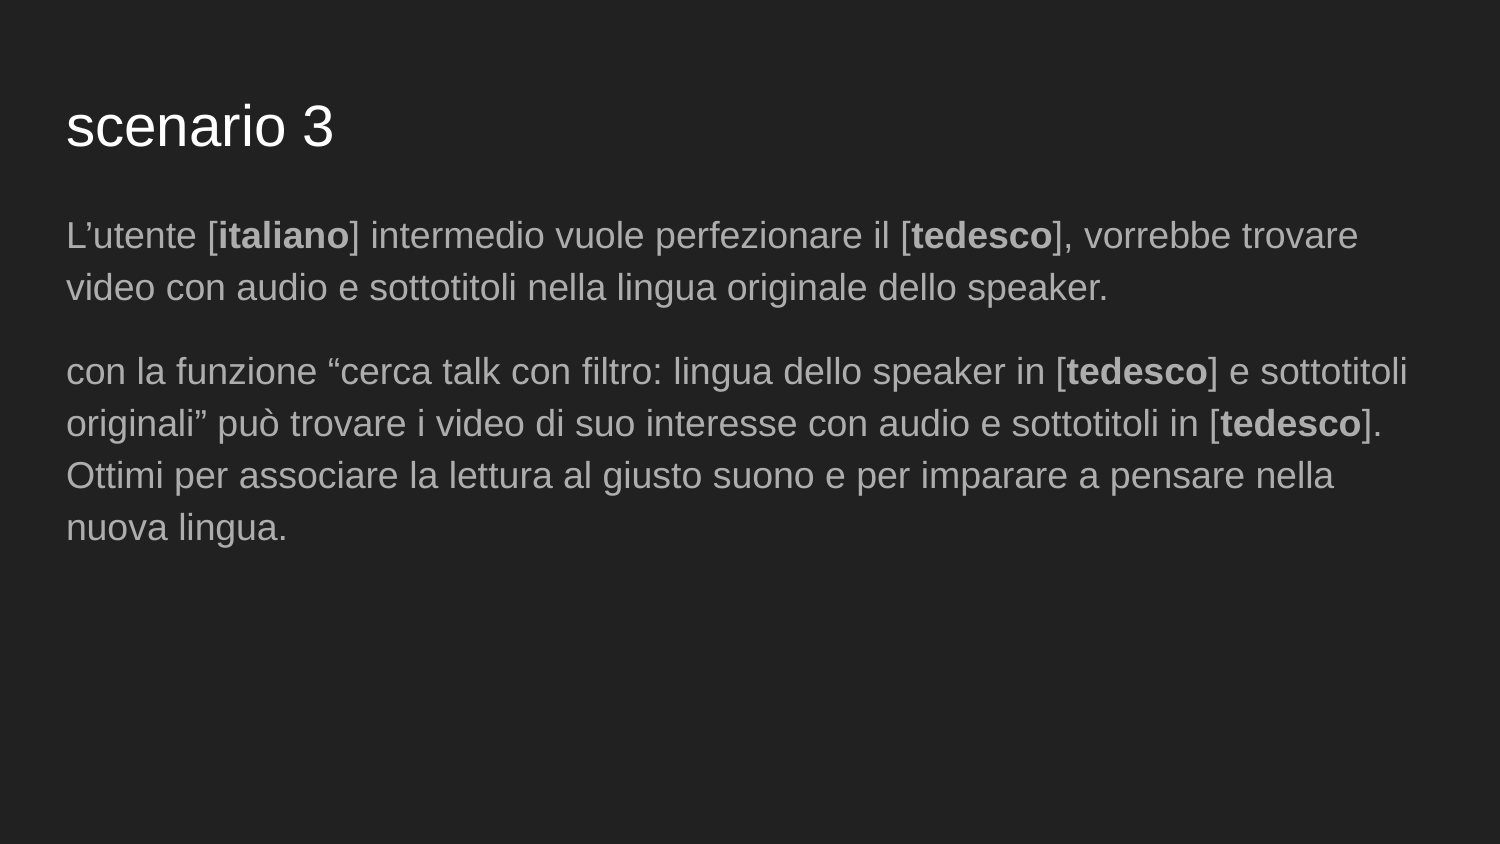

# scenario 3
L’utente [italiano] intermedio vuole perfezionare il [tedesco], vorrebbe trovare video con audio e sottotitoli nella lingua originale dello speaker.
con la funzione “cerca talk con filtro: lingua dello speaker in [tedesco] e sottotitoli originali” può trovare i video di suo interesse con audio e sottotitoli in [tedesco]. Ottimi per associare la lettura al giusto suono e per imparare a pensare nella nuova lingua.